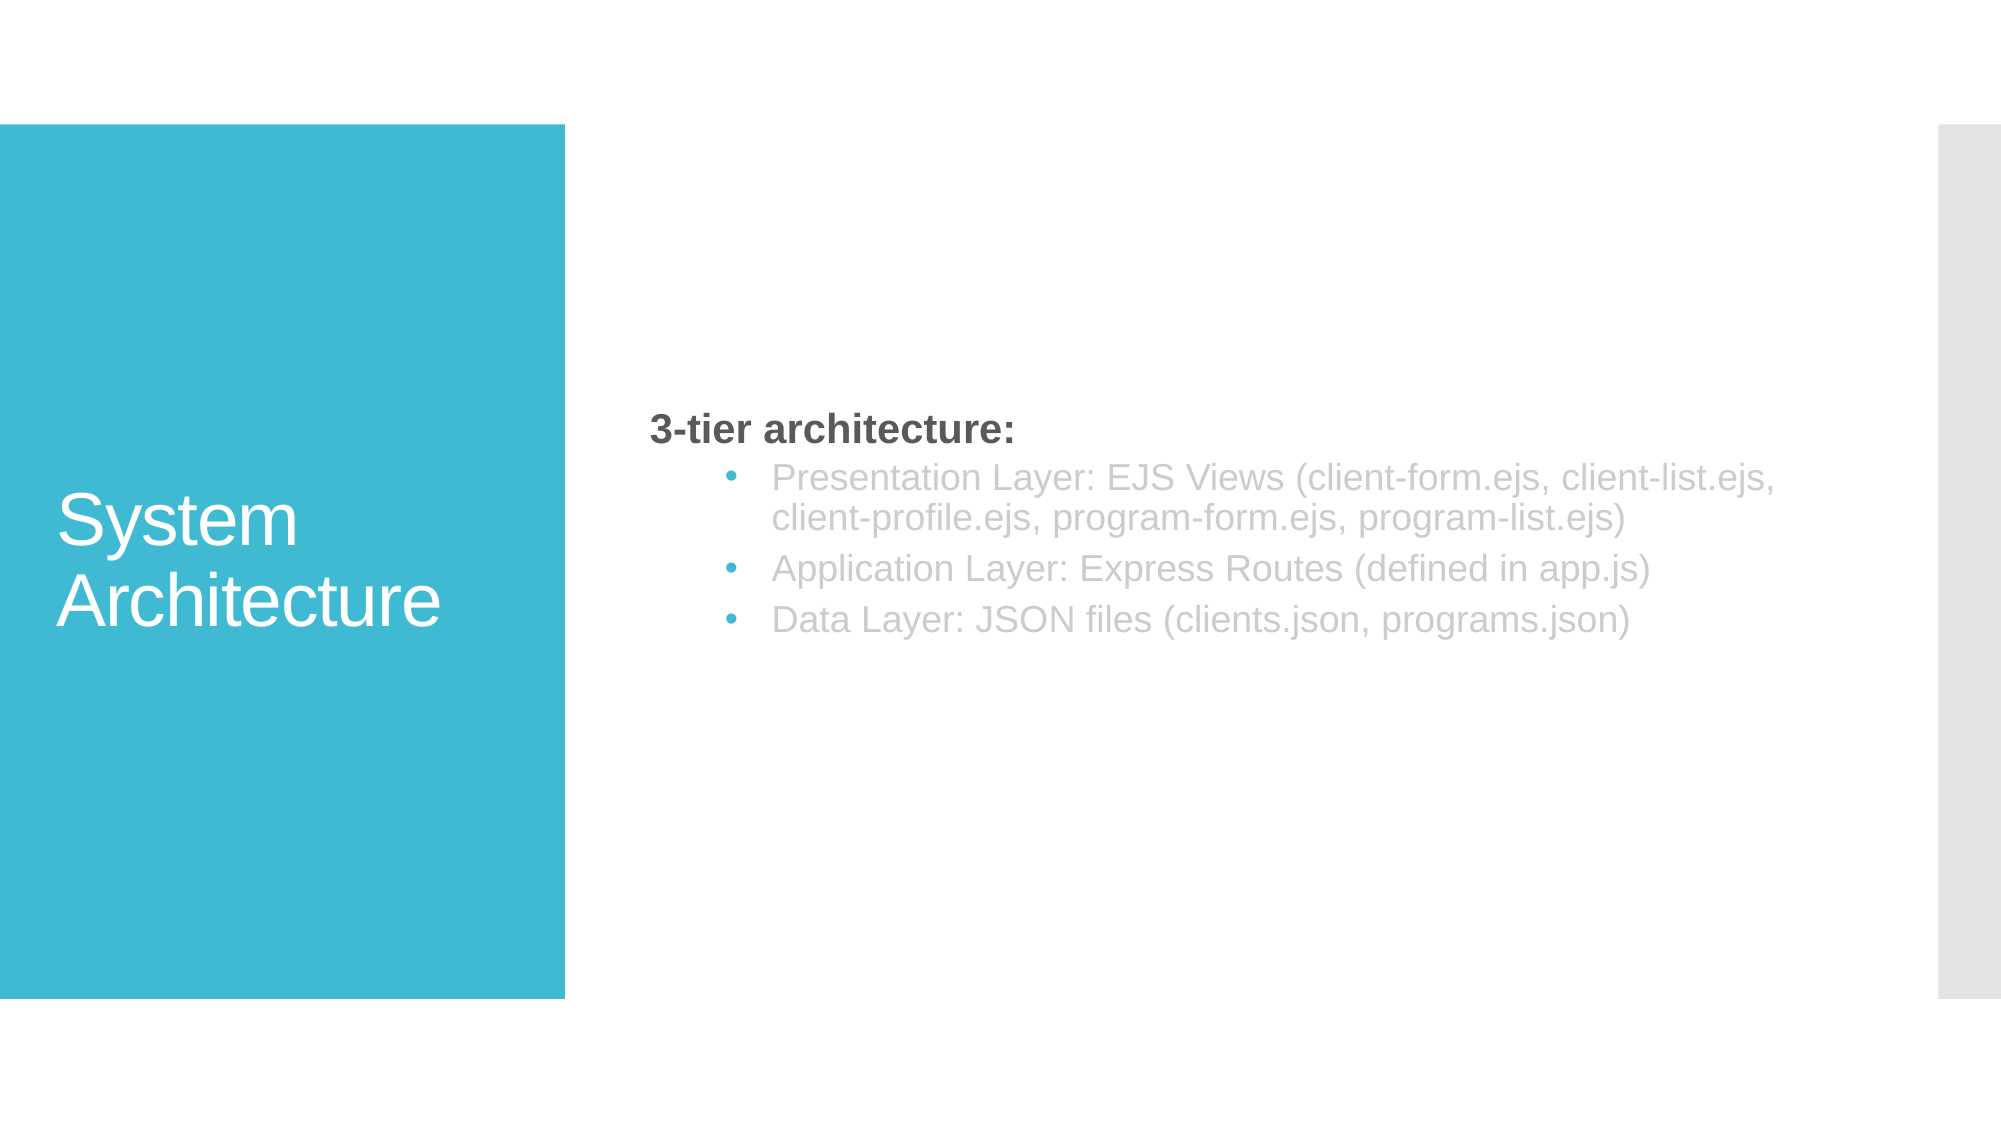

3-tier architecture:
Presentation Layer: EJS Views (client-form.ejs, client-list.ejs, client-profile.ejs, program-form.ejs, program-list.ejs)
Application Layer: Express Routes (defined in app.js)
Data Layer: JSON files (clients.json, programs.json)

# System Architecture